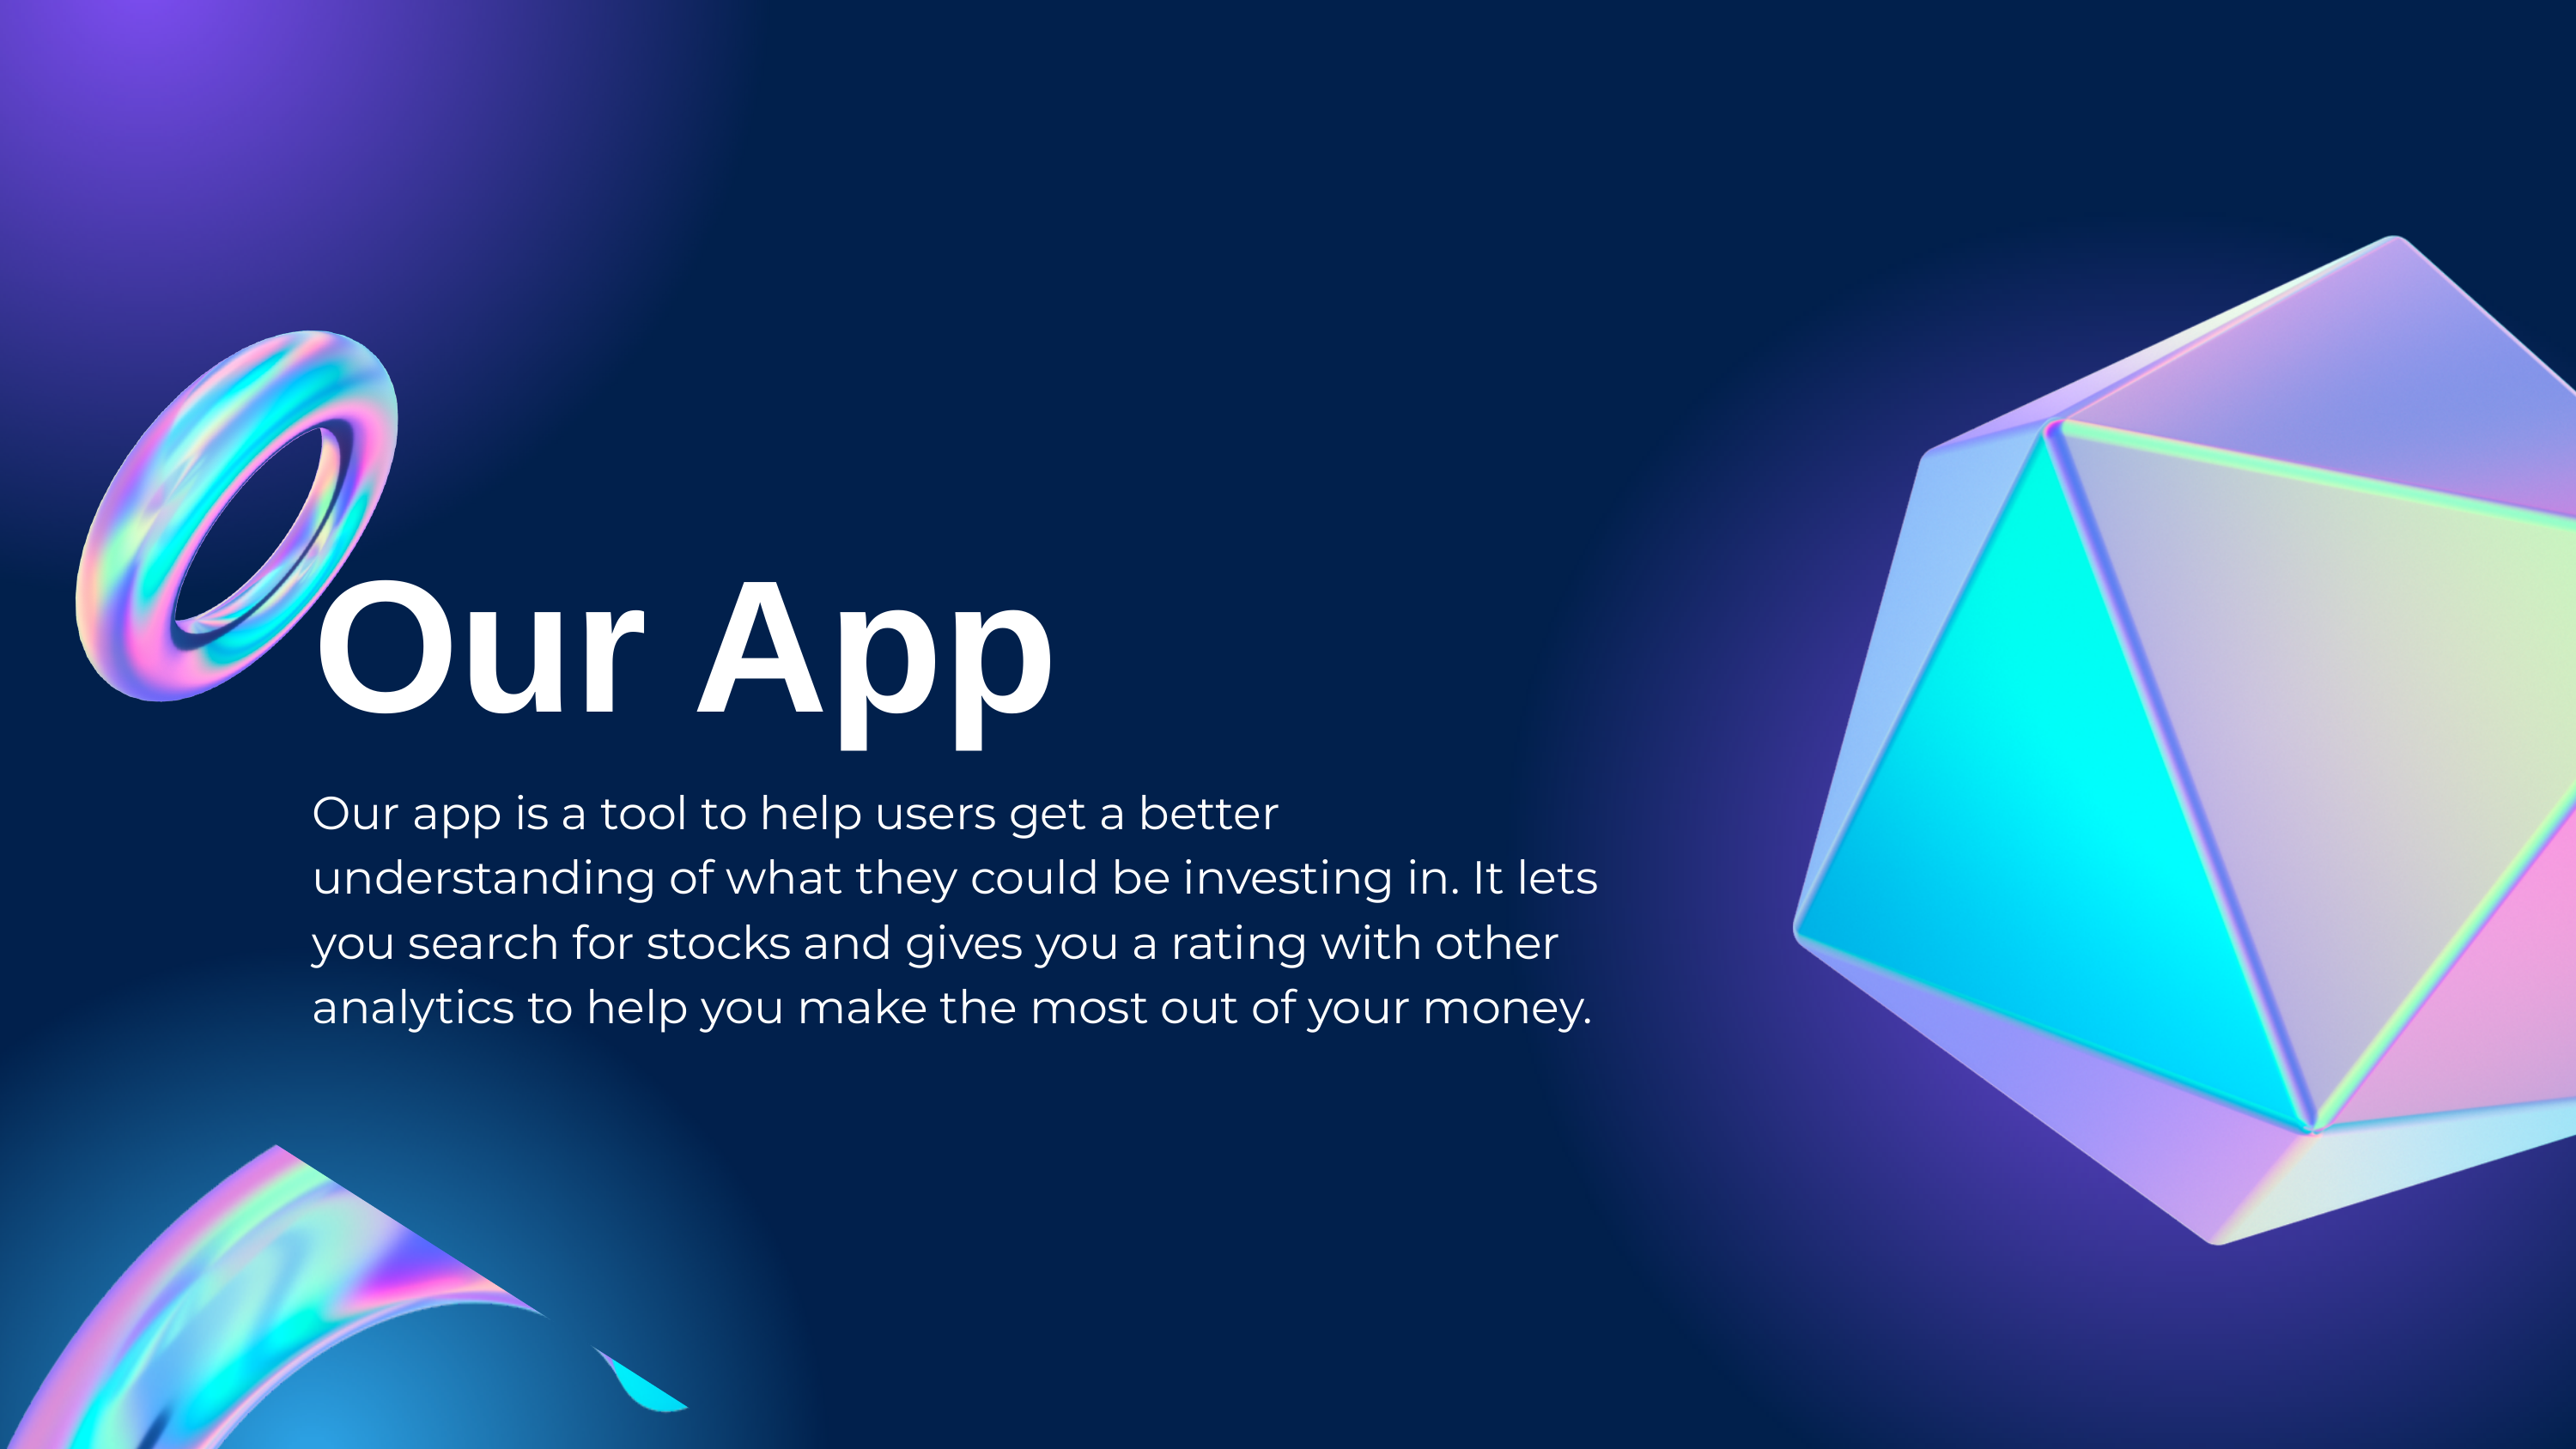

Our App
Our app is a tool to help users get a better understanding of what they could be investing in. It lets you search for stocks and gives you a rating with other analytics to help you make the most out of your money.